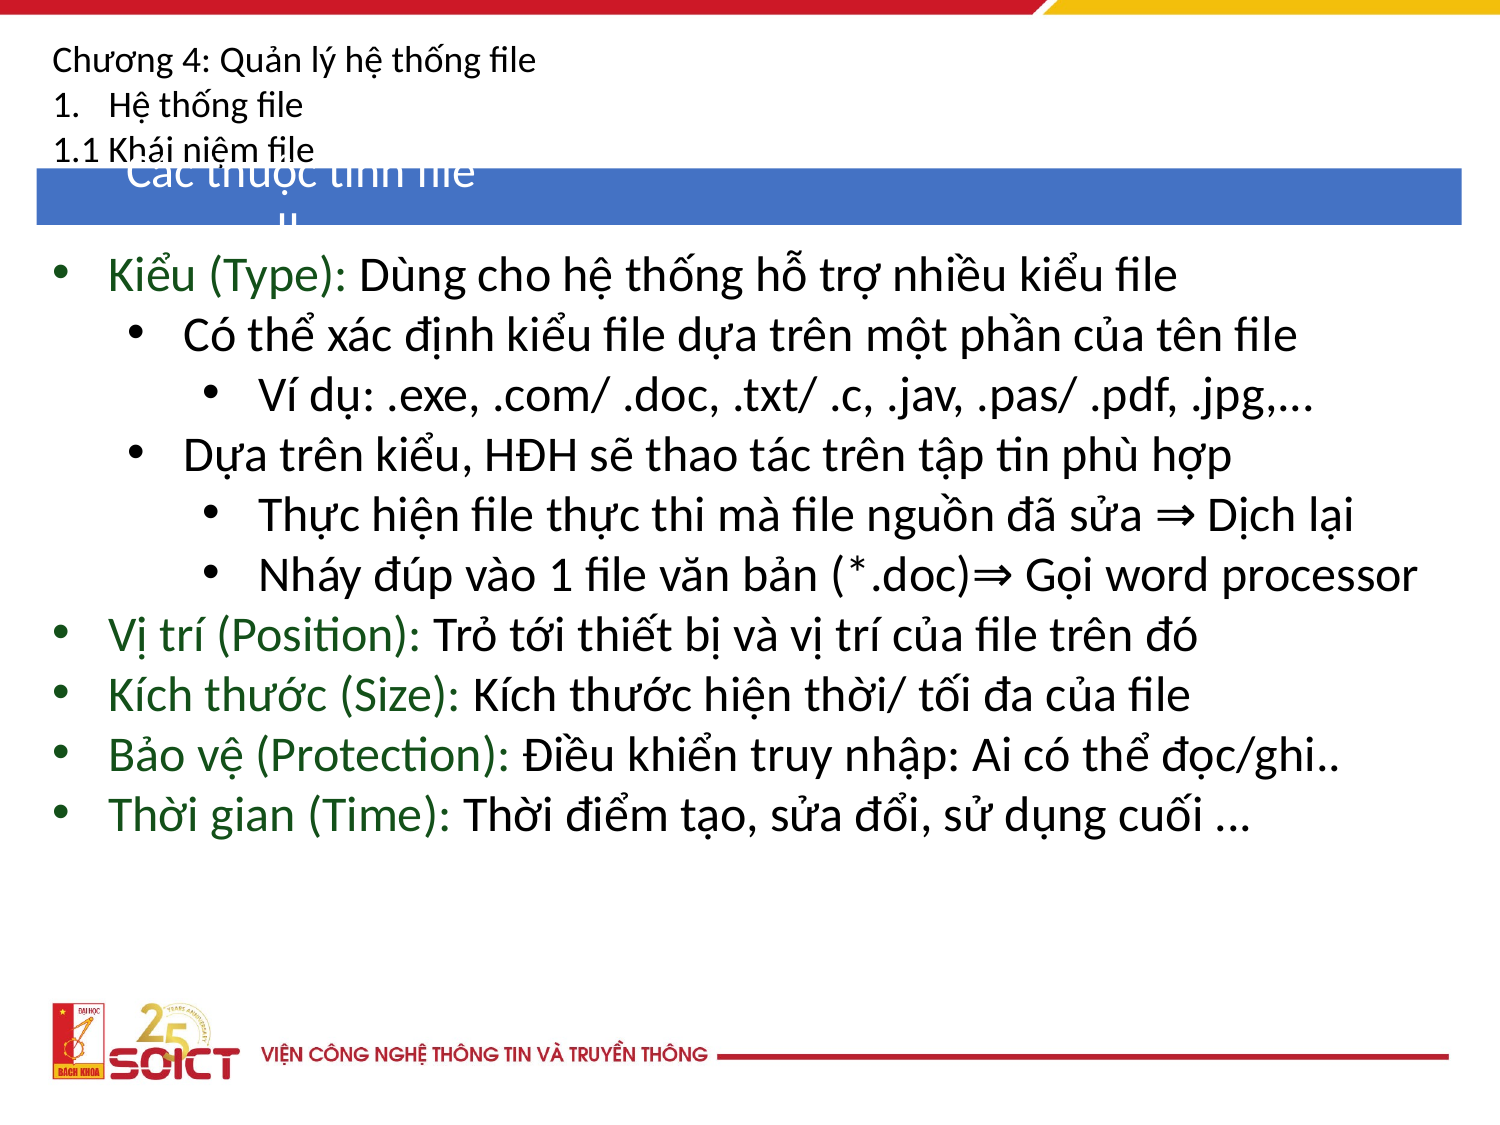

Chương 4: Quản lý hệ thống file
Hệ thống file
1.1 Khái niệm file
Các thuộc tính file							II
Kiểu (Type): Dùng cho hệ thống hỗ trợ nhiều kiểu file
Có thể xác định kiểu file dựa trên một phần của tên file
Ví dụ: .exe, .com/ .doc, .txt/ .c, .jav, .pas/ .pdf, .jpg,...
Dựa trên kiểu, HĐH sẽ thao tác trên tập tin phù hợp
Thực hiện file thực thi mà file nguồn đã sửa ⇒ Dịch lại
Nháy đúp vào 1 file văn bản (*.doc)⇒ Gọi word processor
Vị trí (Position): Trỏ tới thiết bị và vị trí của file trên đó
Kích thước (Size): Kích thước hiện thời/ tối đa của file
Bảo vệ (Protection): Điều khiển truy nhập: Ai có thể đọc/ghi..
Thời gian (Time): Thời điểm tạo, sửa đổi, sử dụng cuối ...